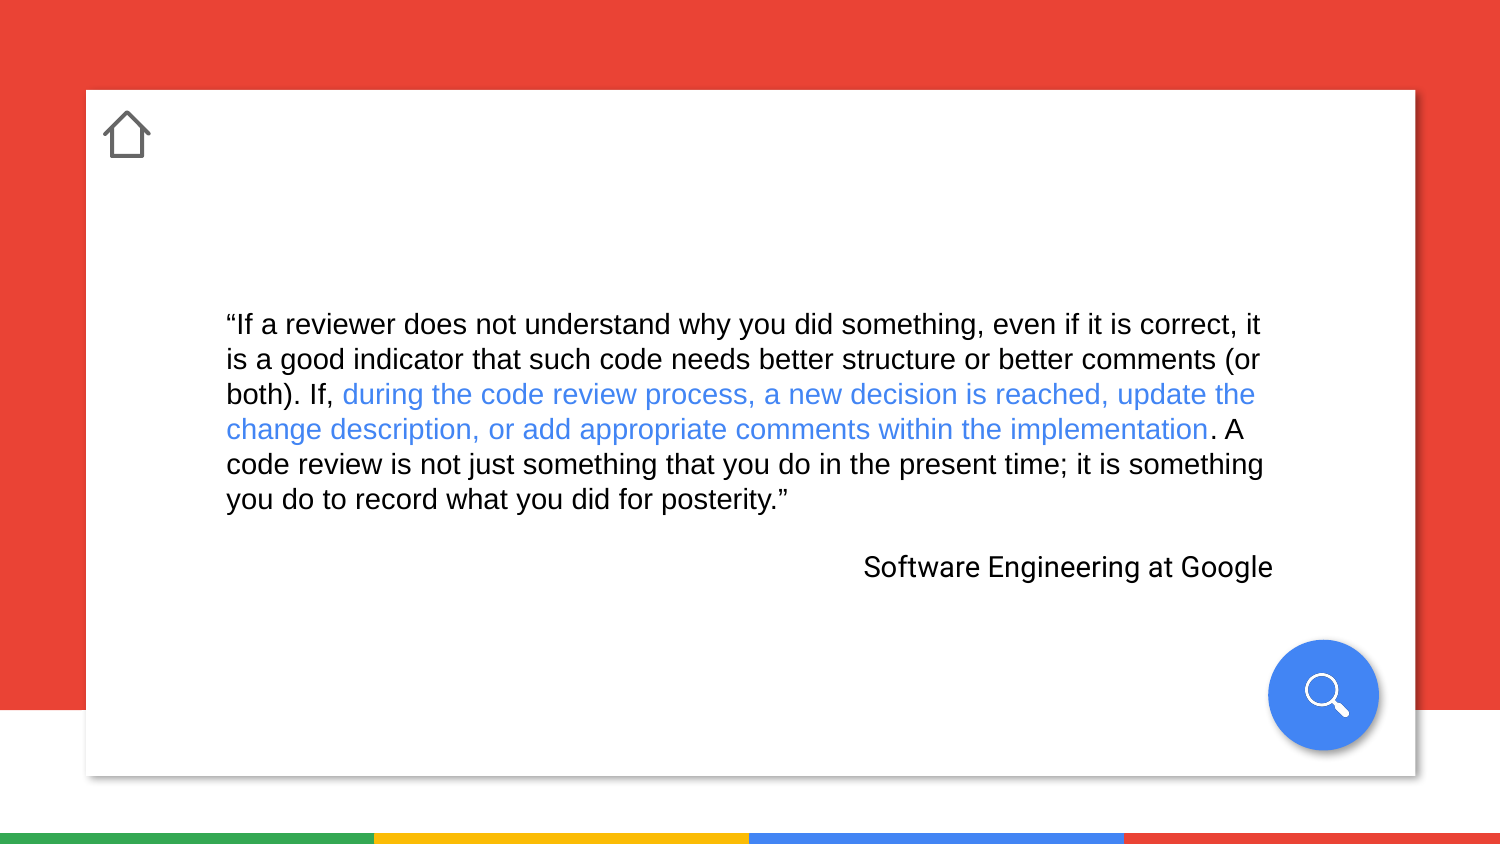

“If a reviewer does not understand why you did something, even if it is correct, it is a good indicator that such code needs better structure or better comments (or both). If, during the code review process, a new decision is reached, update the change description, or add appropriate comments within the implementation. A code review is not just something that you do in the present time; it is something you do to record what you did for posterity.”
Software Engineering at Google